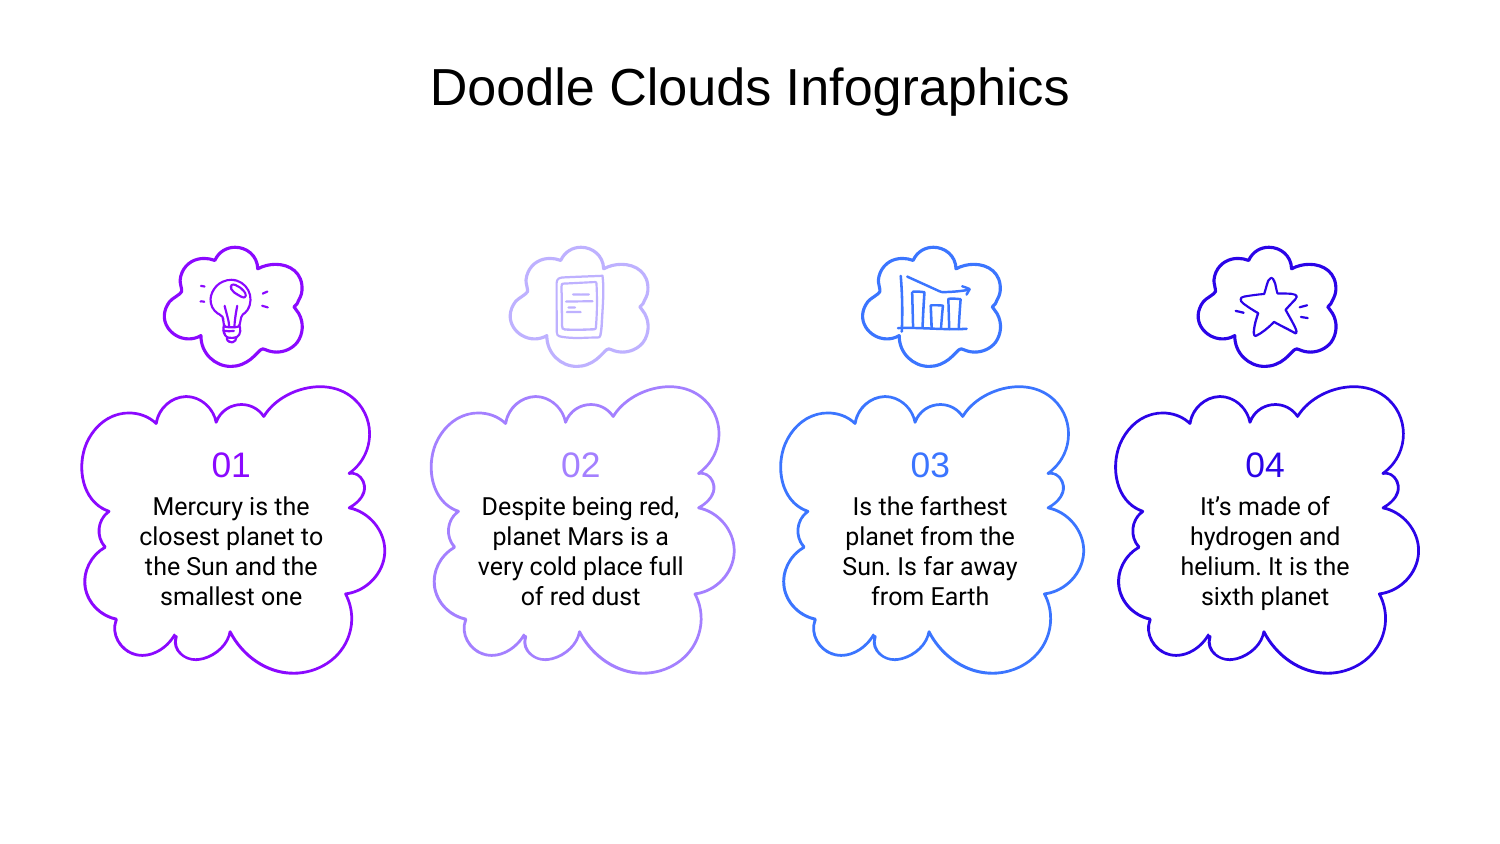

# Doodle Clouds Infographics

01
Mercury is the closest planet to the Sun and the smallest one

02
Despite being red, planet Mars is a very cold place full of red dust

03
Is the farthest planet from the Sun. Is far away from Earth

04
It’s made of hydrogen and helium. It is the sixth planet